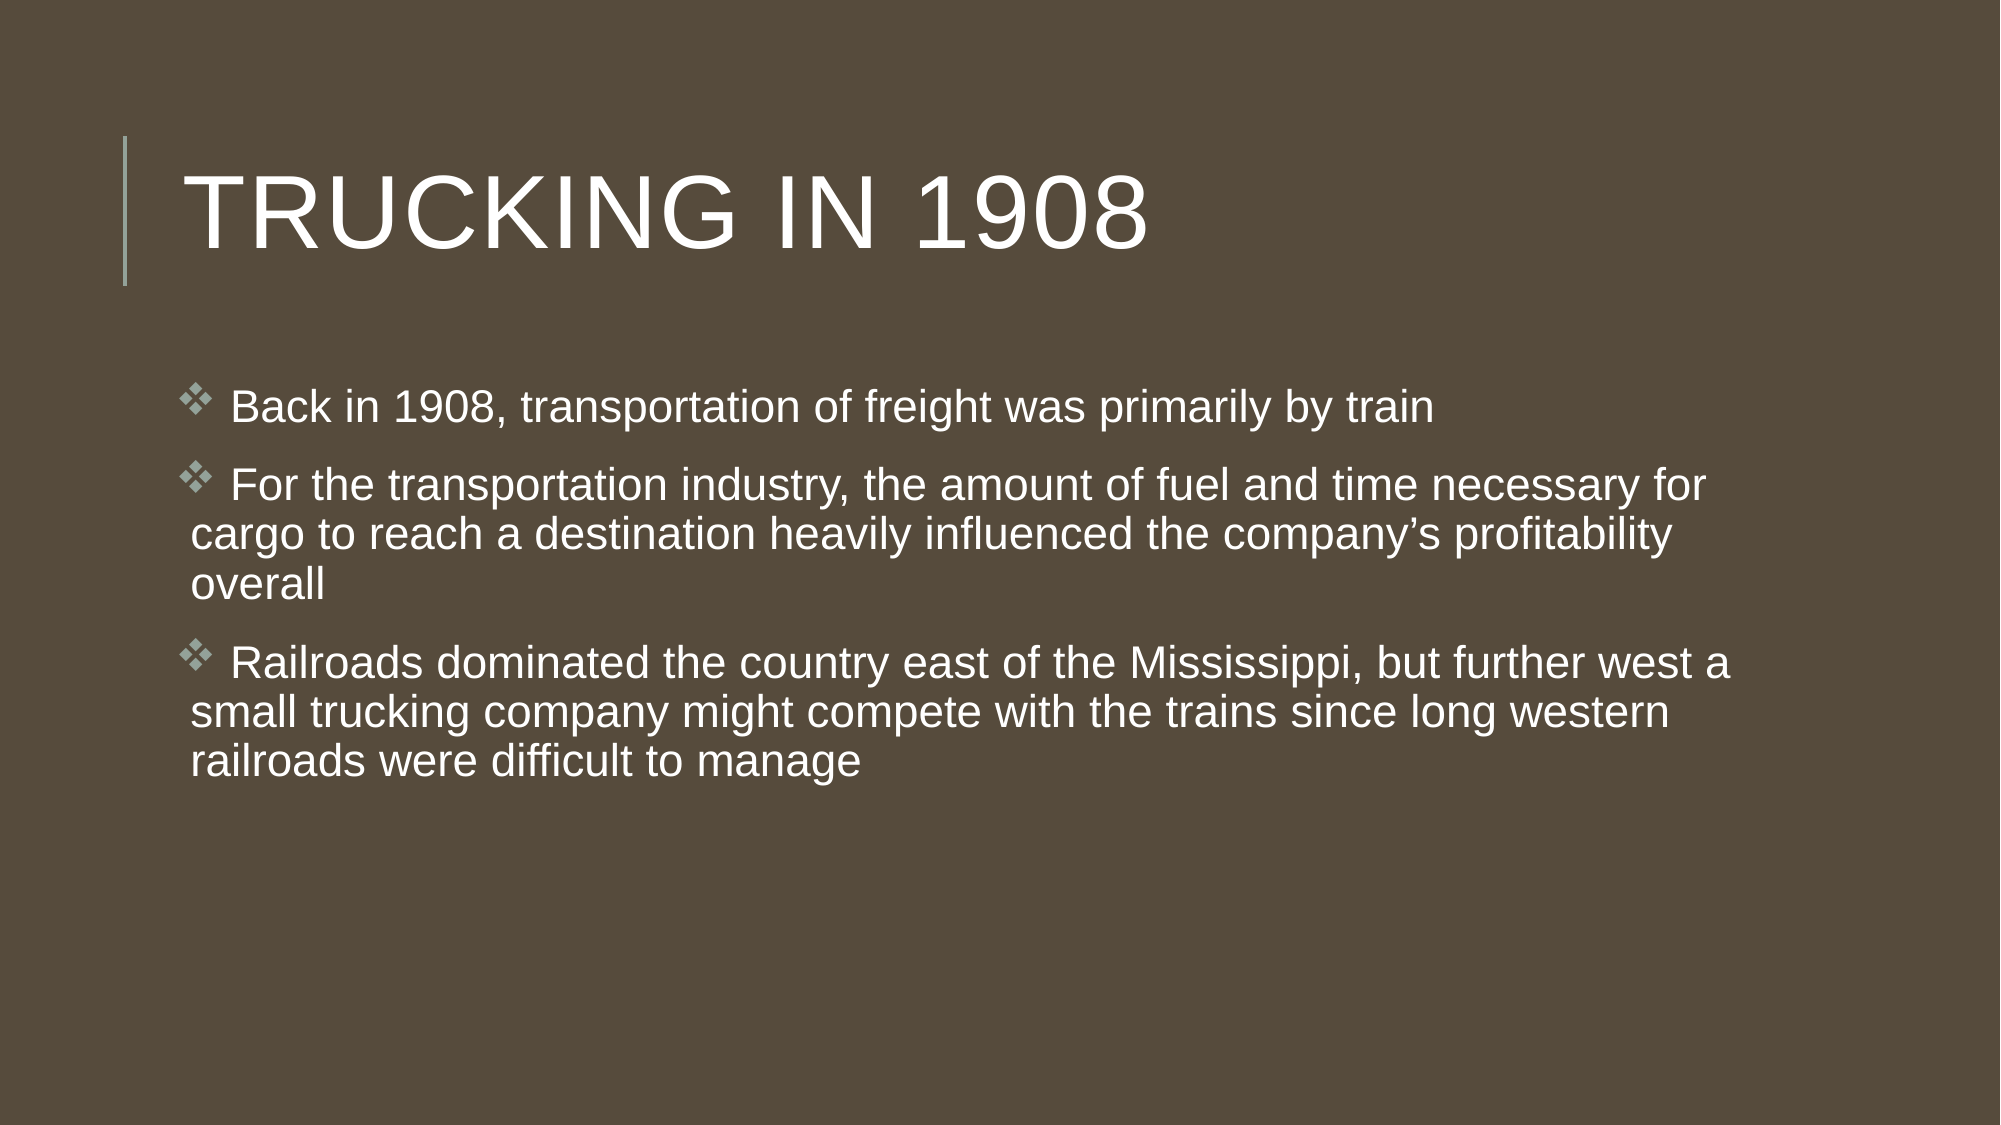

# TRUCKING in 1908
 Back in 1908, transportation of freight was primarily by train
 For the transportation industry, the amount of fuel and time necessary for cargo to reach a destination heavily influenced the company’s profitability overall
 Railroads dominated the country east of the Mississippi, but further west a small trucking company might compete with the trains since long western railroads were difficult to manage